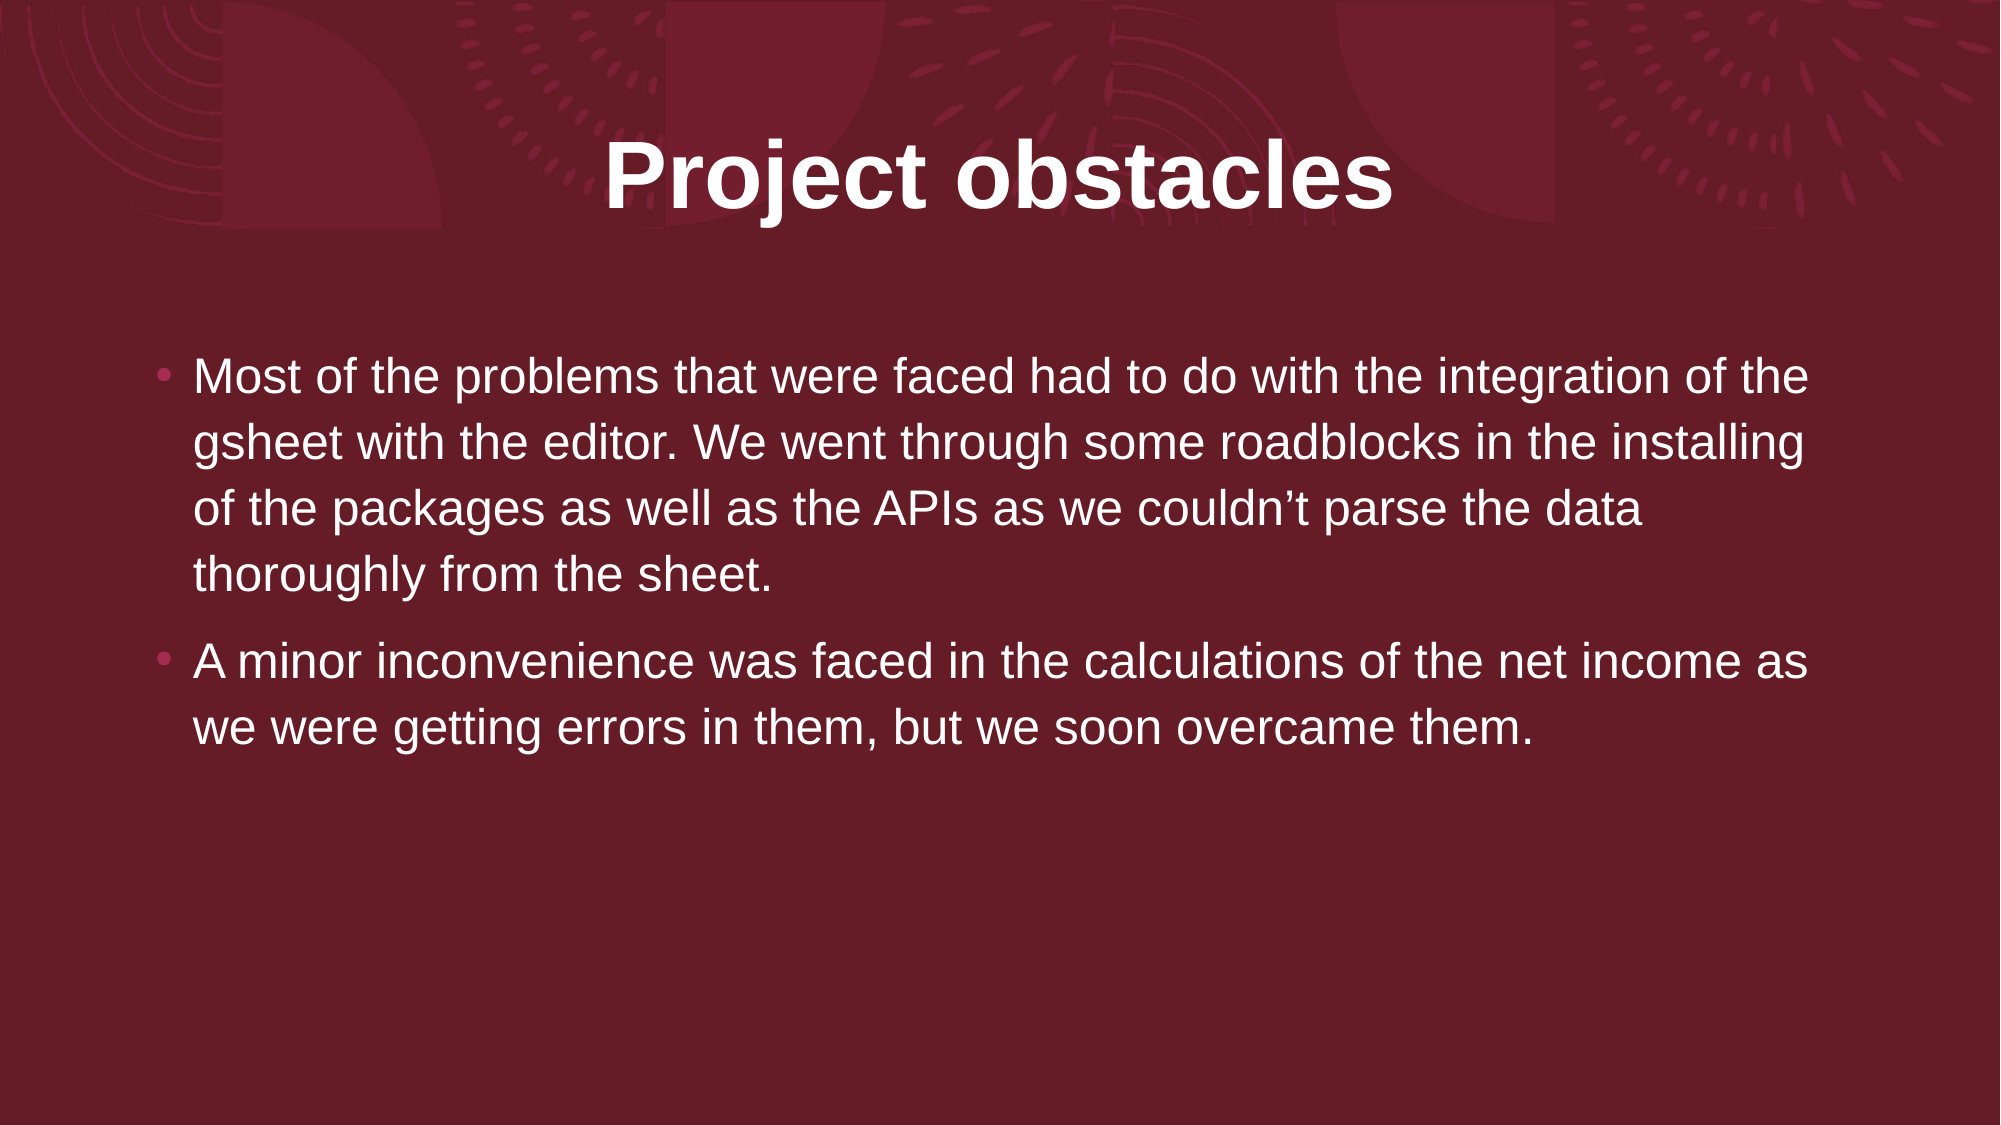

# Project obstacles
Most of the problems that were faced had to do with the integration of the gsheet with the editor. We went through some roadblocks in the installing of the packages as well as the APIs as we couldn’t parse the data thoroughly from the sheet.
A minor inconvenience was faced in the calculations of the net income as we were getting errors in them, but we soon overcame them.